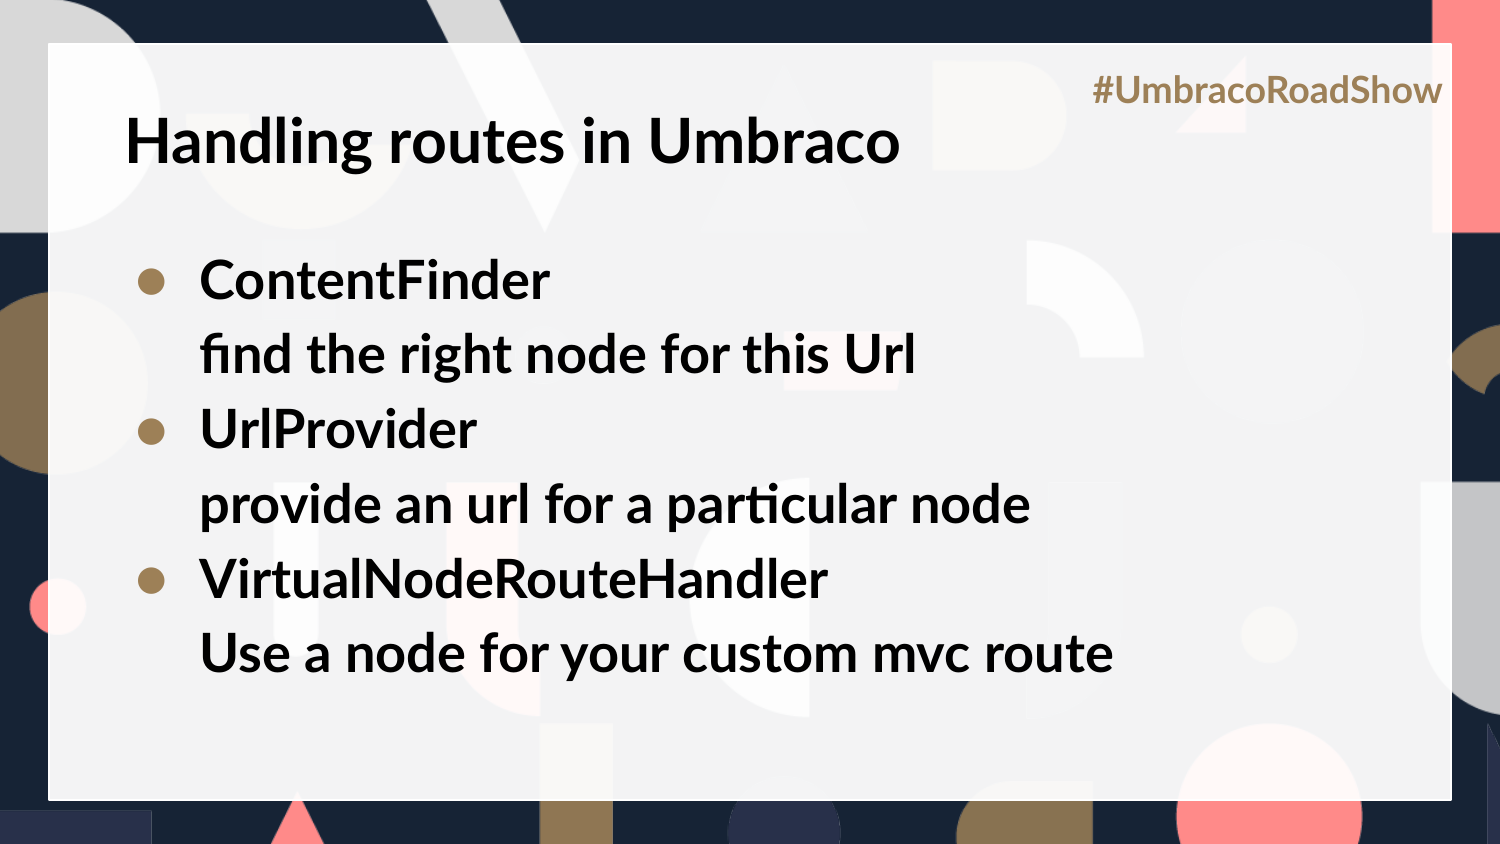

# Handling routes in Umbraco
ContentFinder
find the right node for this Url
UrlProvider
provide an url for a particular node
VirtualNodeRouteHandler
Use a node for your custom mvc route